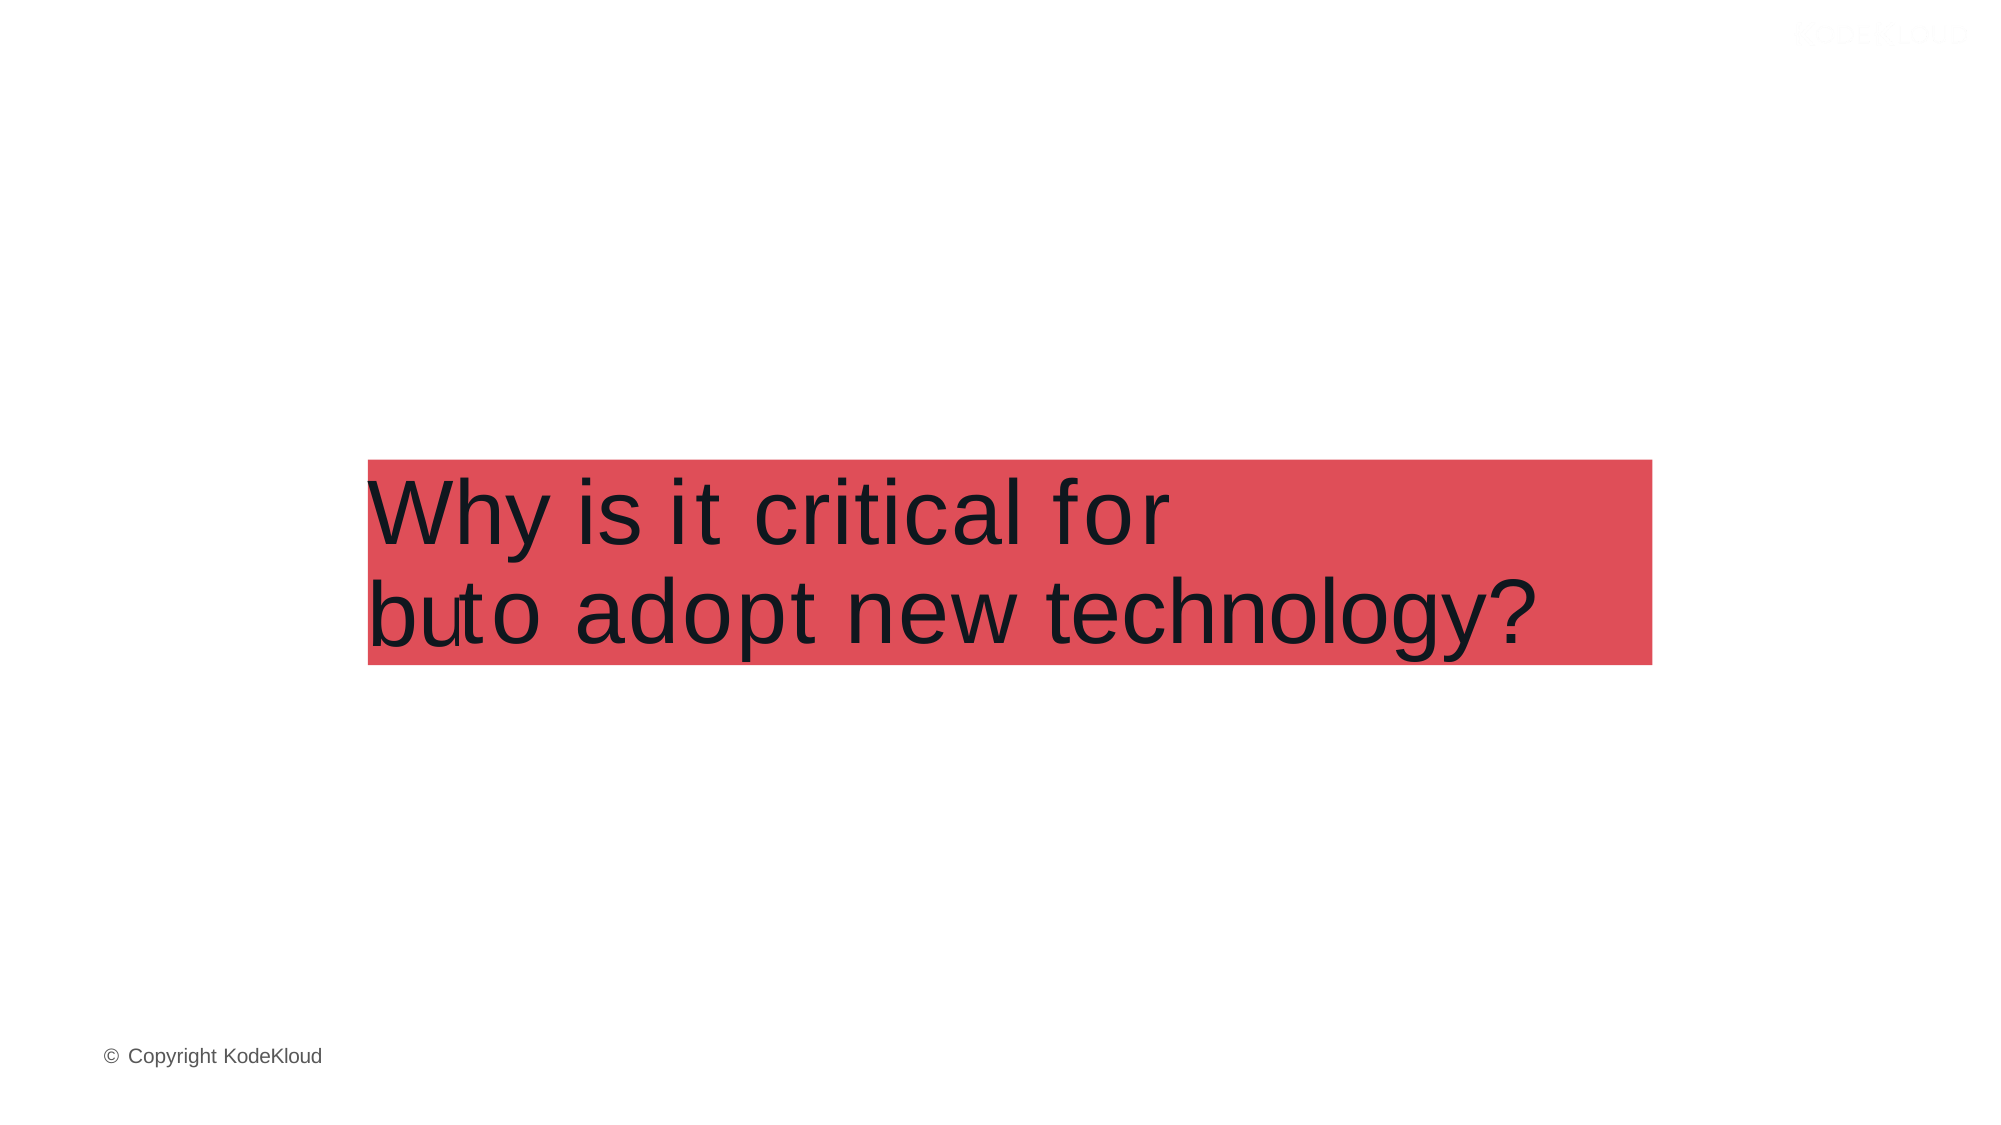

Why is it critical for businesses
to adopt new technology?
© Copyright KodeKloud